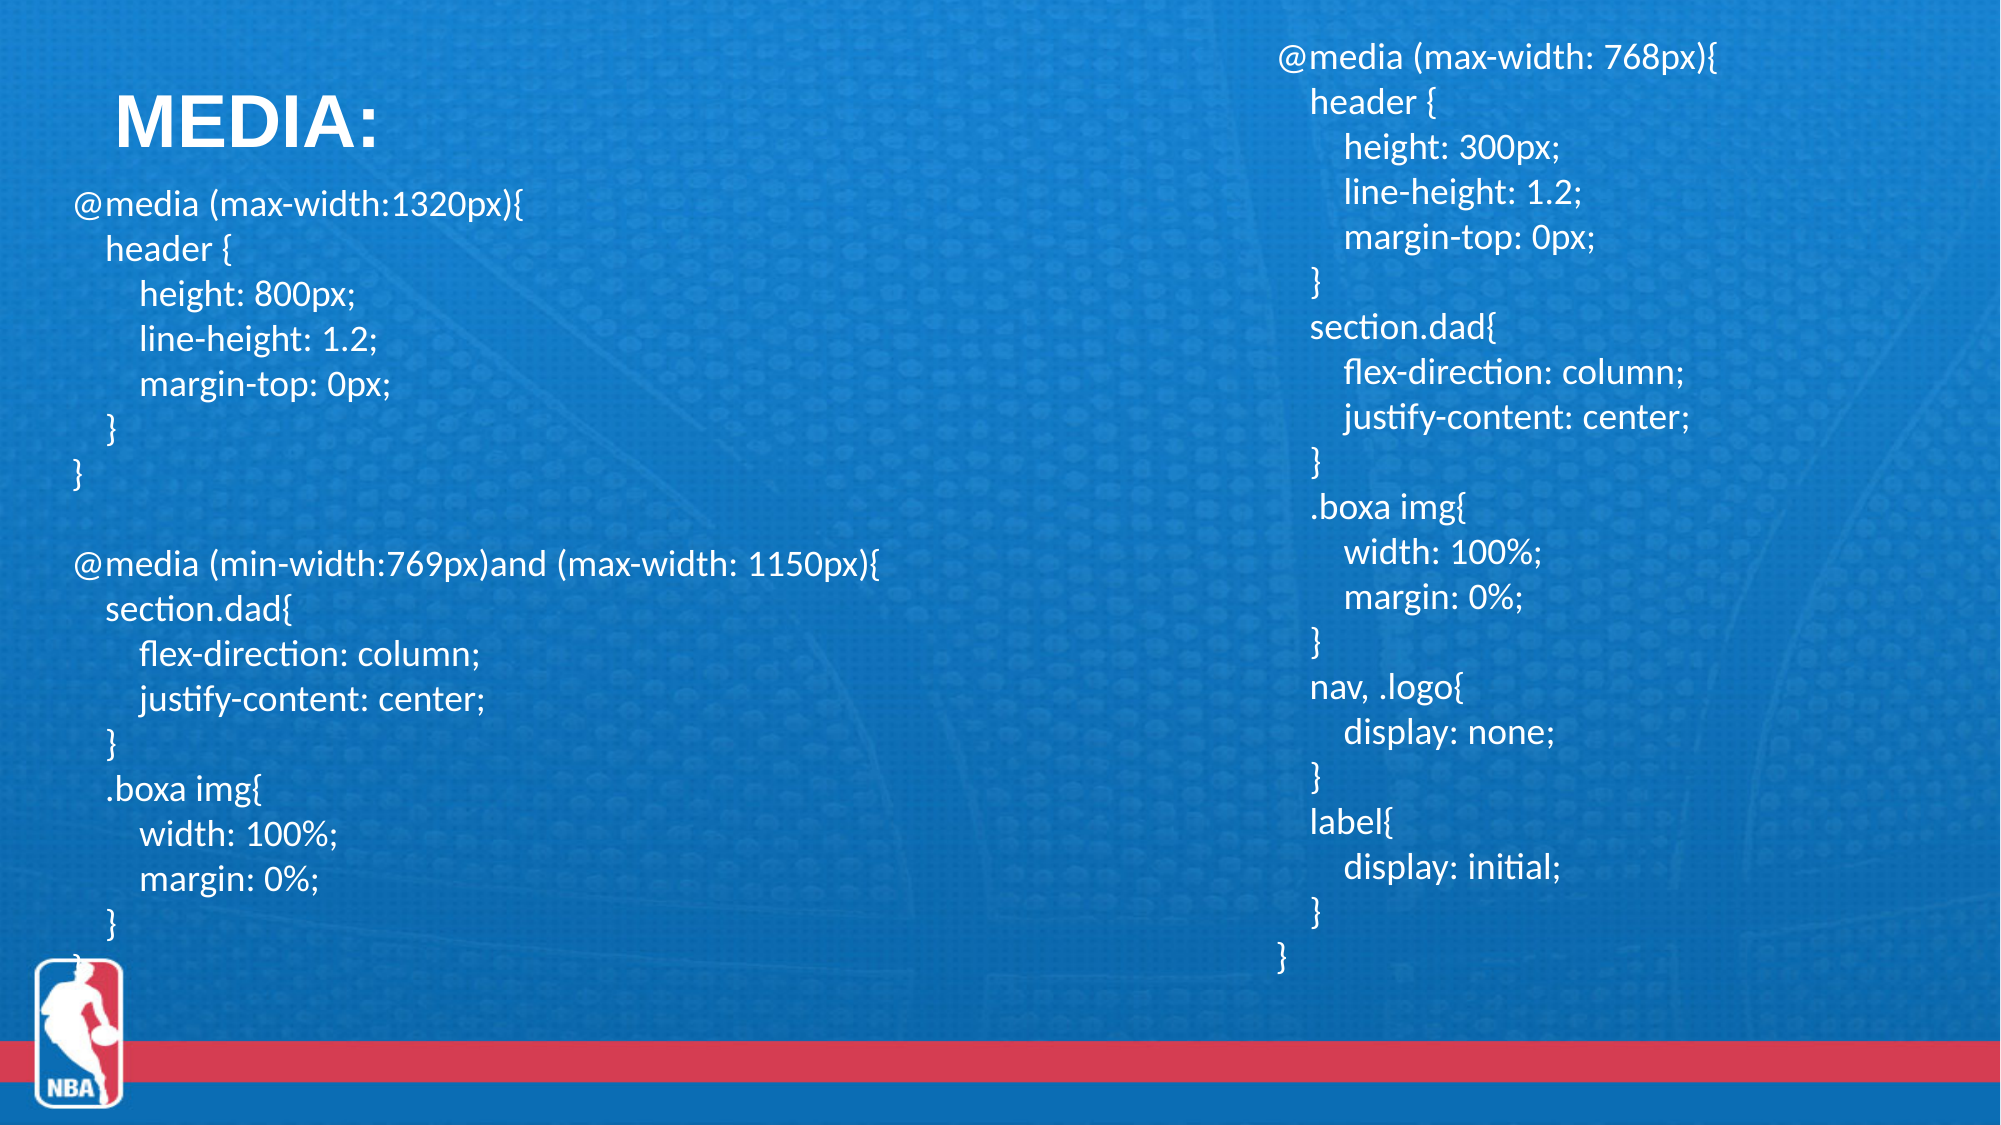

# MEDIA:
@media (max-width: 768px){
    header {
        height: 300px;
        line-height: 1.2;
        margin-top: 0px;
    }
    section.dad{
        flex-direction: column;
        justify-content: center;
    }
    .boxa img{
        width: 100%;
        margin: 0%;
    }
    nav, .logo{
        display: none;
    }
    label{
        display: initial;
    }
}
@media (max-width:1320px){
    header {
        height: 800px;
        line-height: 1.2;
        margin-top: 0px;
    }
}

@media (min-width:769px)and (max-width: 1150px){
    section.dad{
        flex-direction: column;
        justify-content: center;
    }
    .boxa img{
        width: 100%;
        margin: 0%;
    }
}